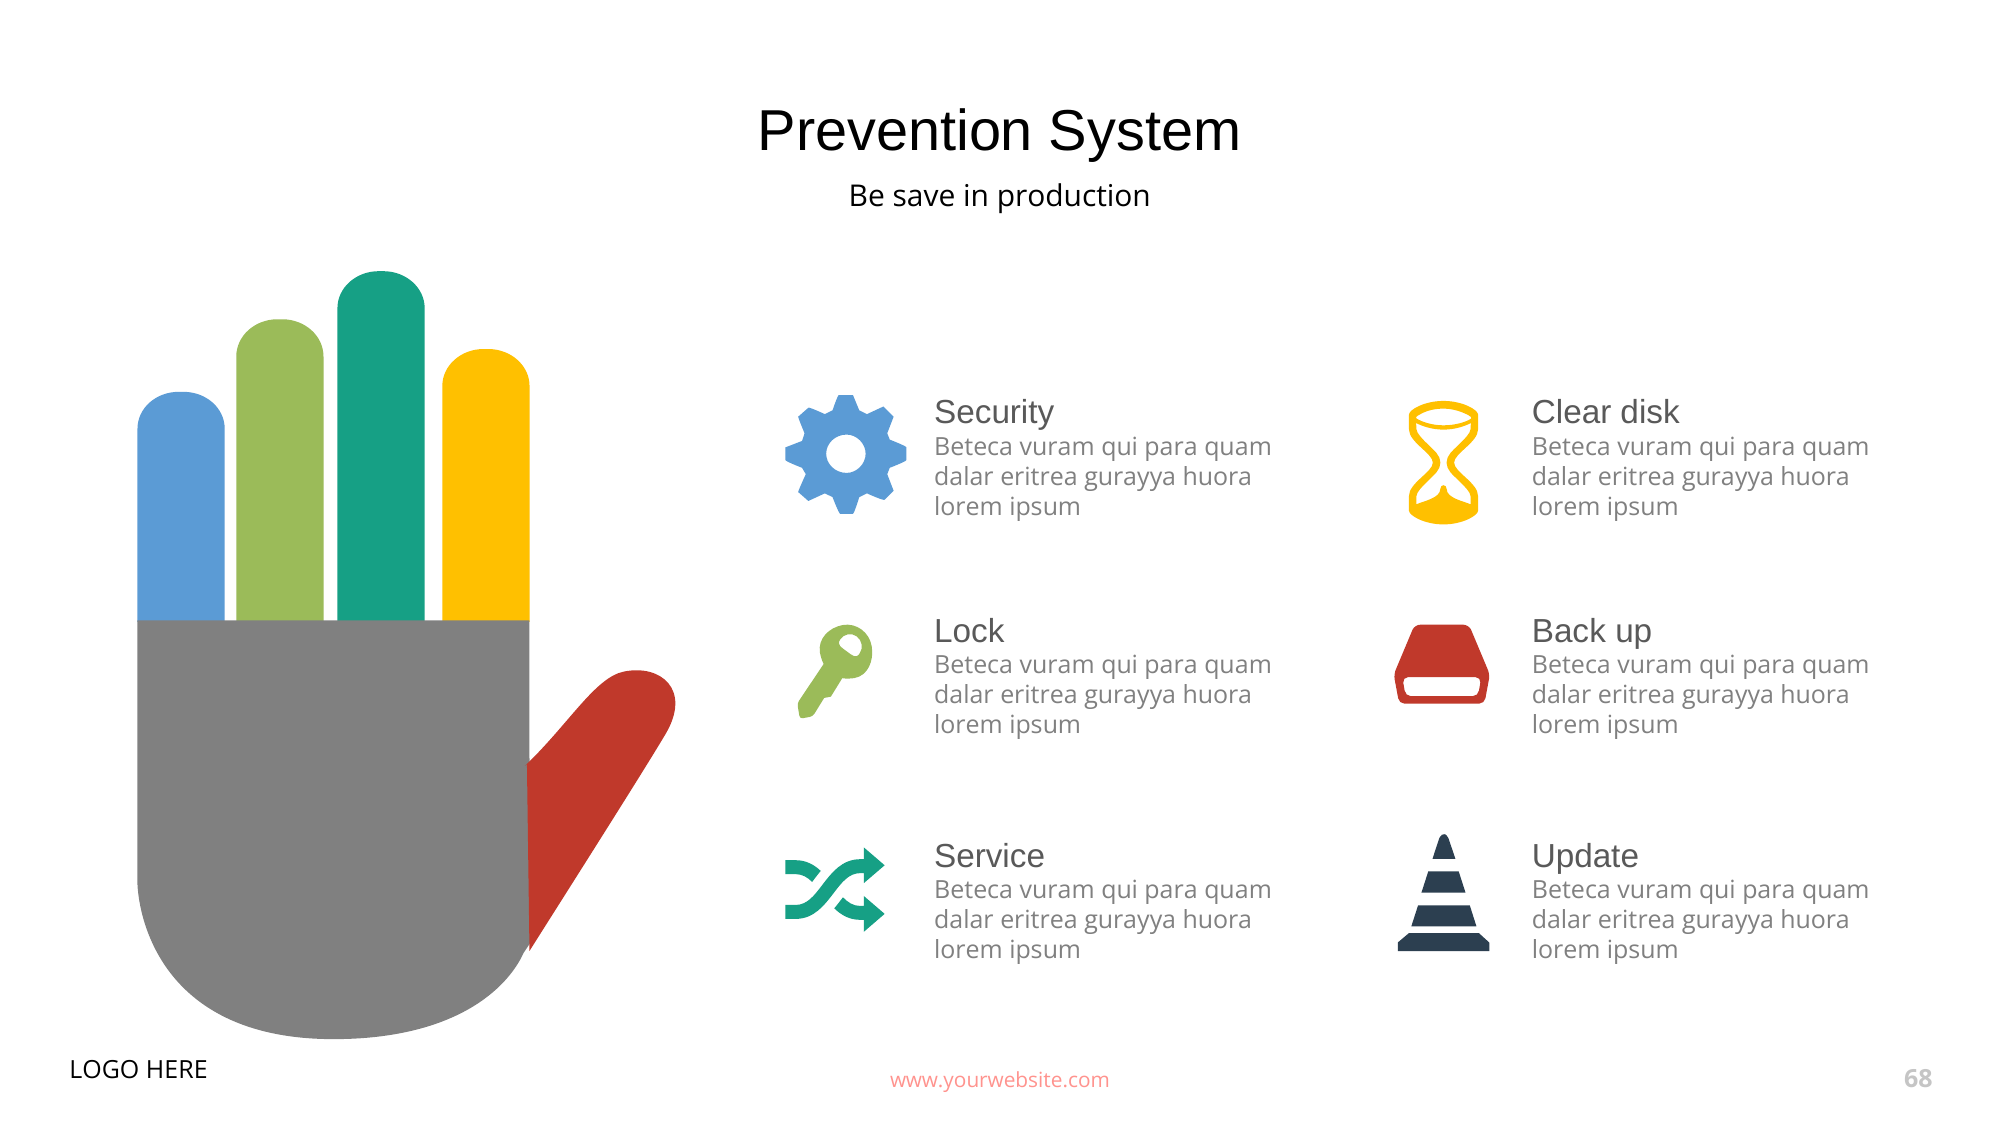

# Prevention System
Be save in production

Security
Beteca vuram qui para quam dalar eritrea gurayya huora lorem ipsum
Clear disk
Beteca vuram qui para quam dalar eritrea gurayya huora lorem ipsum

Lock
Beteca vuram qui para quam dalar eritrea gurayya huora lorem ipsum
Back up
Beteca vuram qui para quam dalar eritrea gurayya huora lorem ipsum

Service
Beteca vuram qui para quam dalar eritrea gurayya huora lorem ipsum
Update
Beteca vuram qui para quam dalar eritrea gurayya huora lorem ipsum

LOGO HERE
www.yourwebsite.com
68